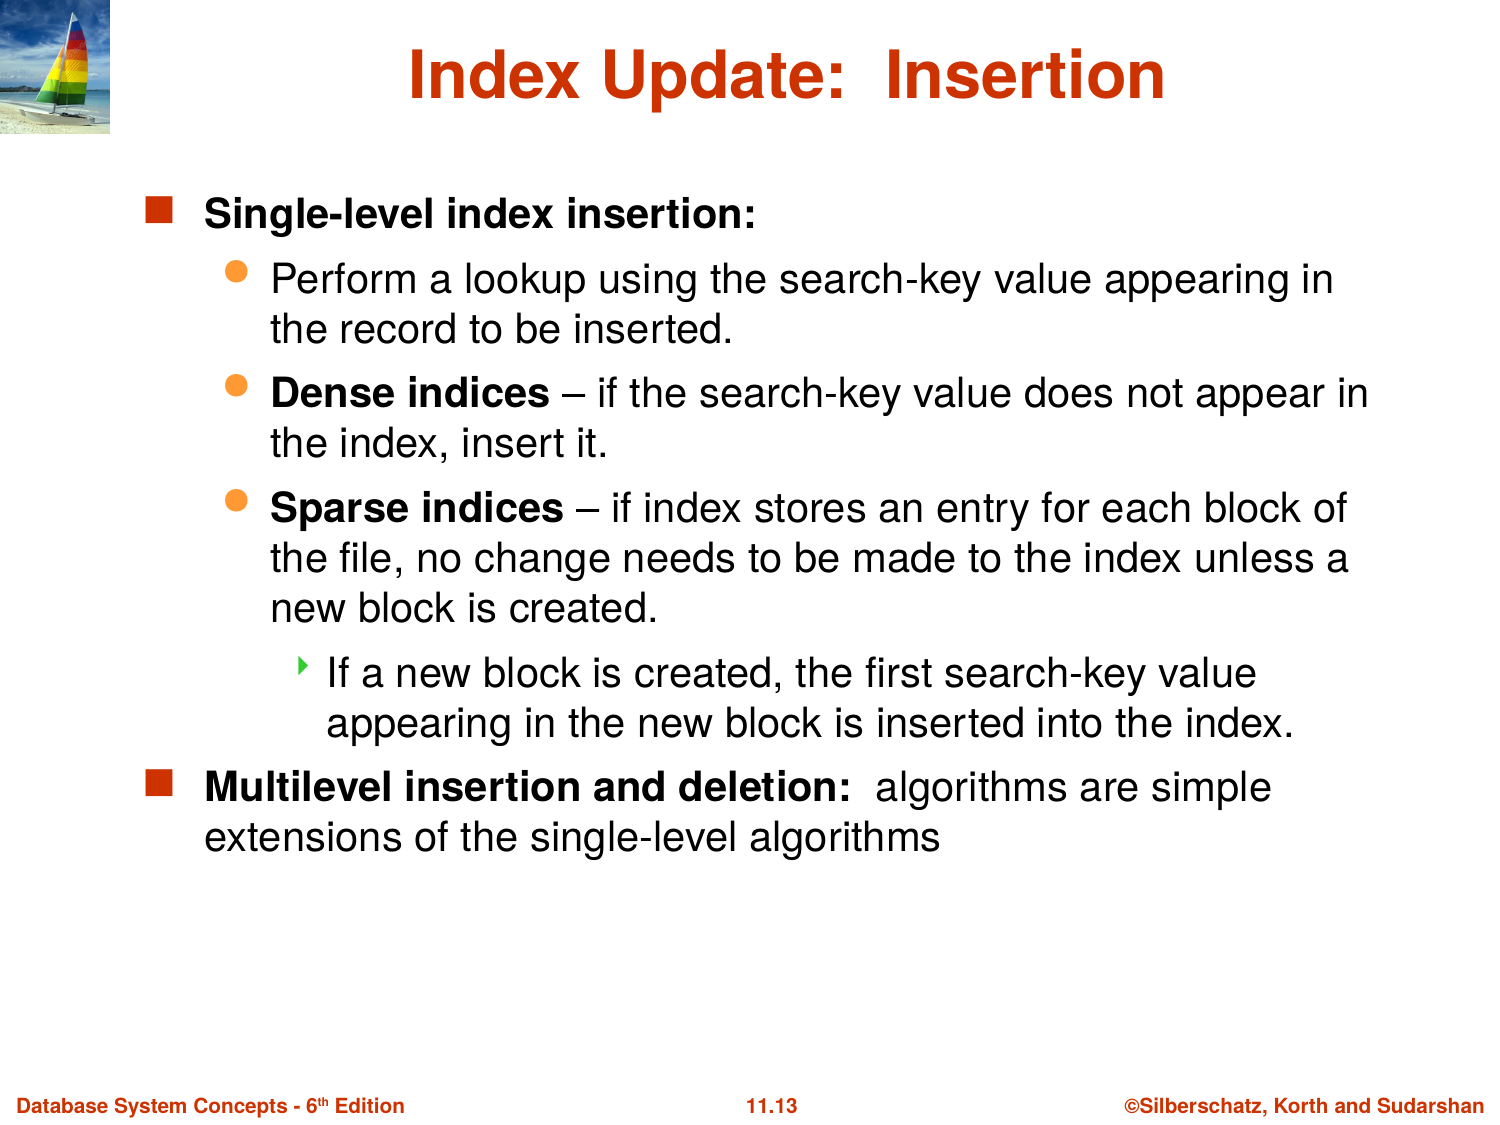

# Index Update:  Insertion
Single-level index insertion:
Perform a lookup using the search-key value appearing in the record to be inserted.
Dense indices – if the search-key value does not appear in the index, insert it.
Sparse indices – if index stores an entry for each block of the file, no change needs to be made to the index unless a new block is created.
If a new block is created, the first search-key value appearing in the new block is inserted into the index.
Multilevel insertion and deletion:  algorithms are simple extensions of the single-level algorithms